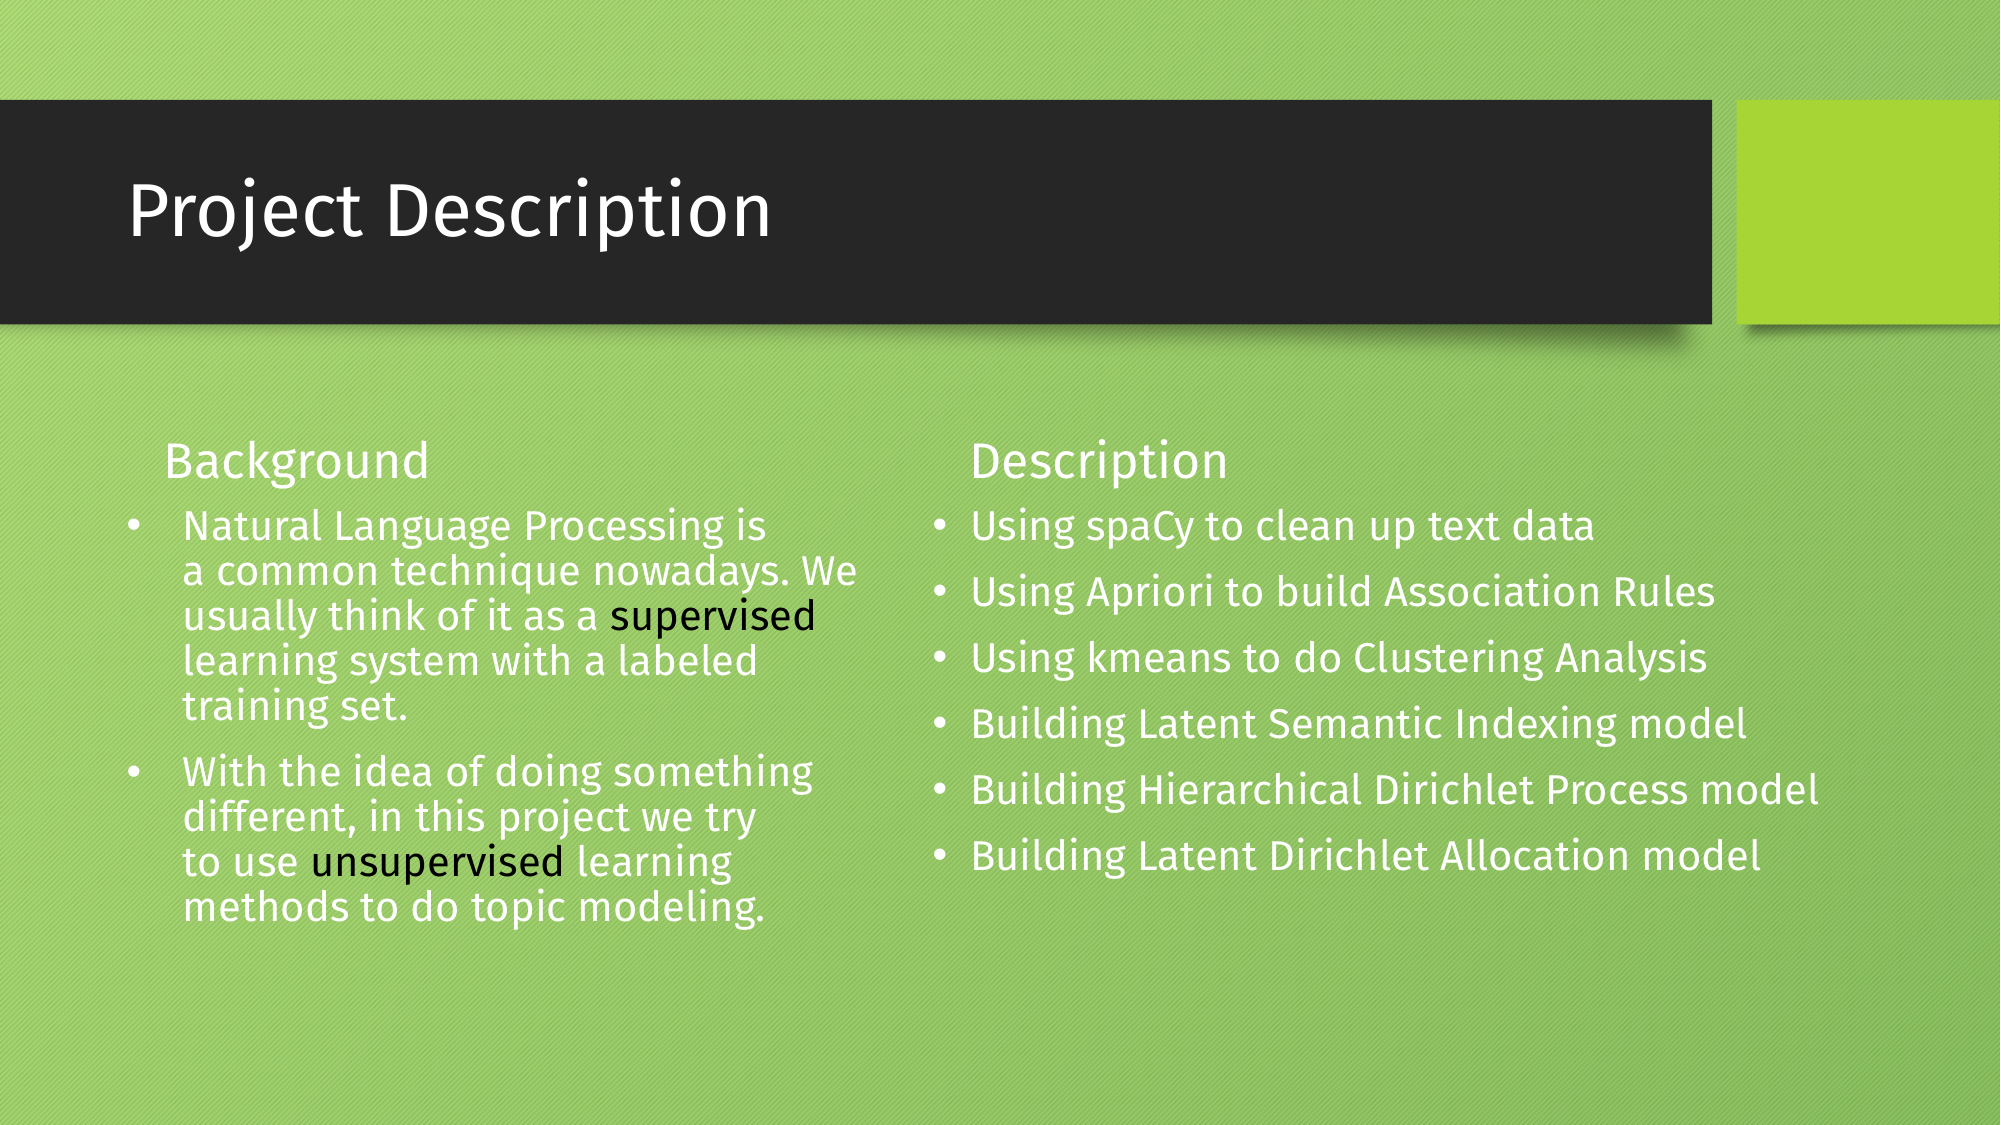

# Project Description
Background
Description
Natural Language Processing is a common technique nowadays. We usually think of it as a supervised learning system with a labeled training set.
With the idea of doing something different, in this project we try to use unsupervised learning methods to do topic modeling.

Using spaCy to clean up text data
Using Apriori to build Association Rules
Using kmeans to do Clustering Analysis
Building Latent Semantic Indexing model
Building Hierarchical Dirichlet Process model
Building Latent Dirichlet Allocation model